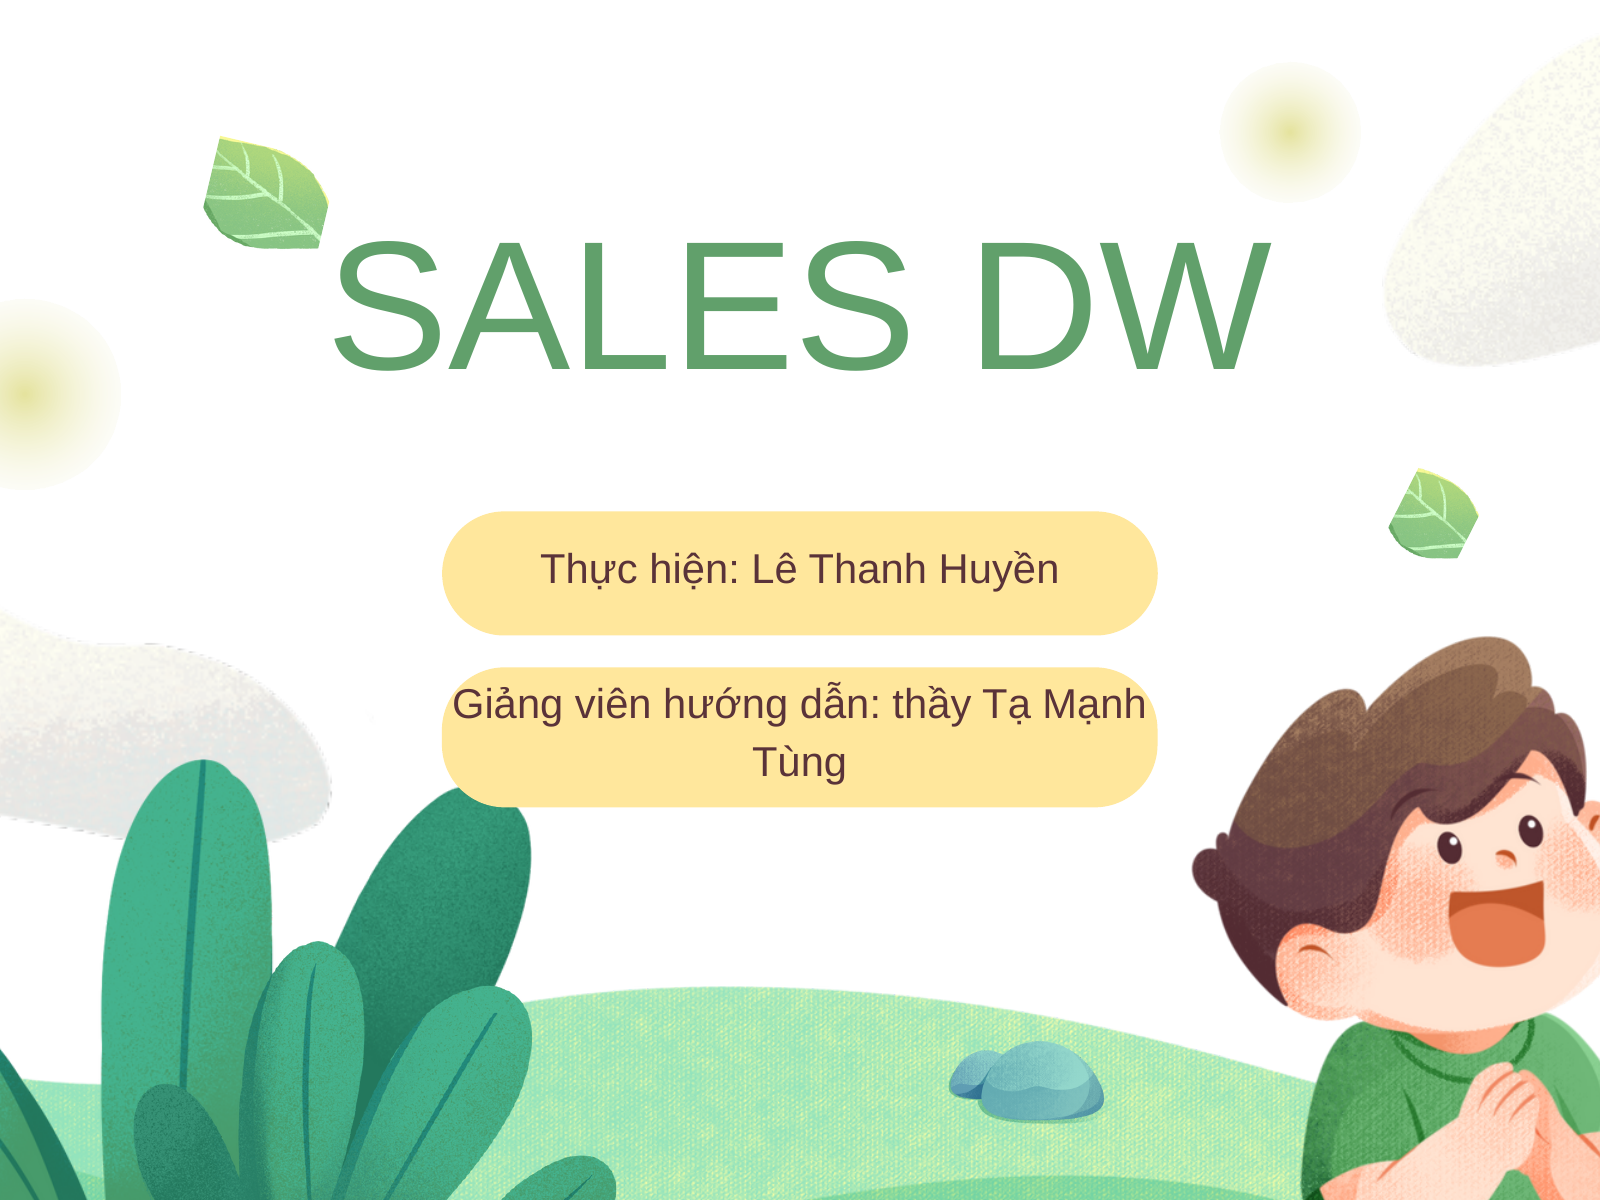

SALES DW

Thực hiện: Lê Thanh Huyền

Giảng viên hướng dẫn: thầy Tạ Mạnh Tùng